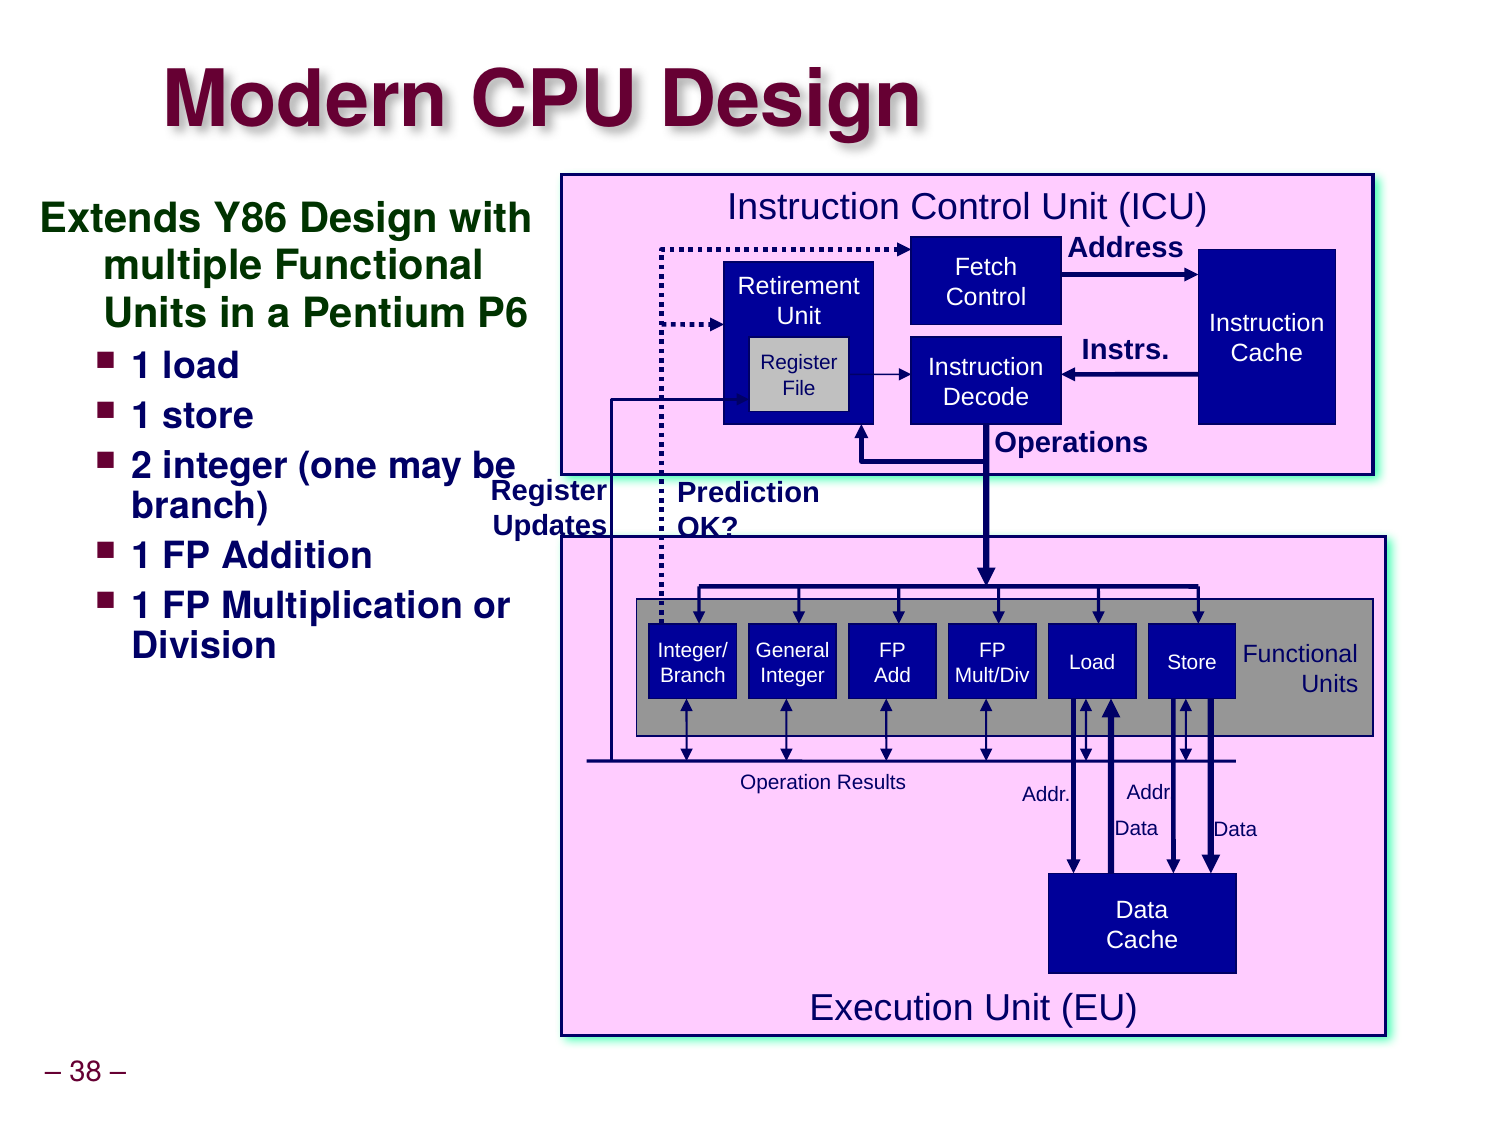

# Modern CPU Design
Instruction Control Unit (ICU)
Address
Fetch
Control

Instruction
Cache
Retirement
Unit

Instrs.

Register
File
Instruction
Decode

Operations

Register
Updates
Prediction
OK?
Extends Y86 Design with multiple Functional Units in a Pentium P6
1 load
1 store
2 integer (one may be branch)
1 FP Addition
1 FP Multiplication or Division

Execution Unit (EU)

Functional
Units
Integer/
Branch
General
Integer
FP
Add
FP
Mult/Div
Load
Store

Operation Results
Addr.
Addr.

Data
Data
Data
Cache